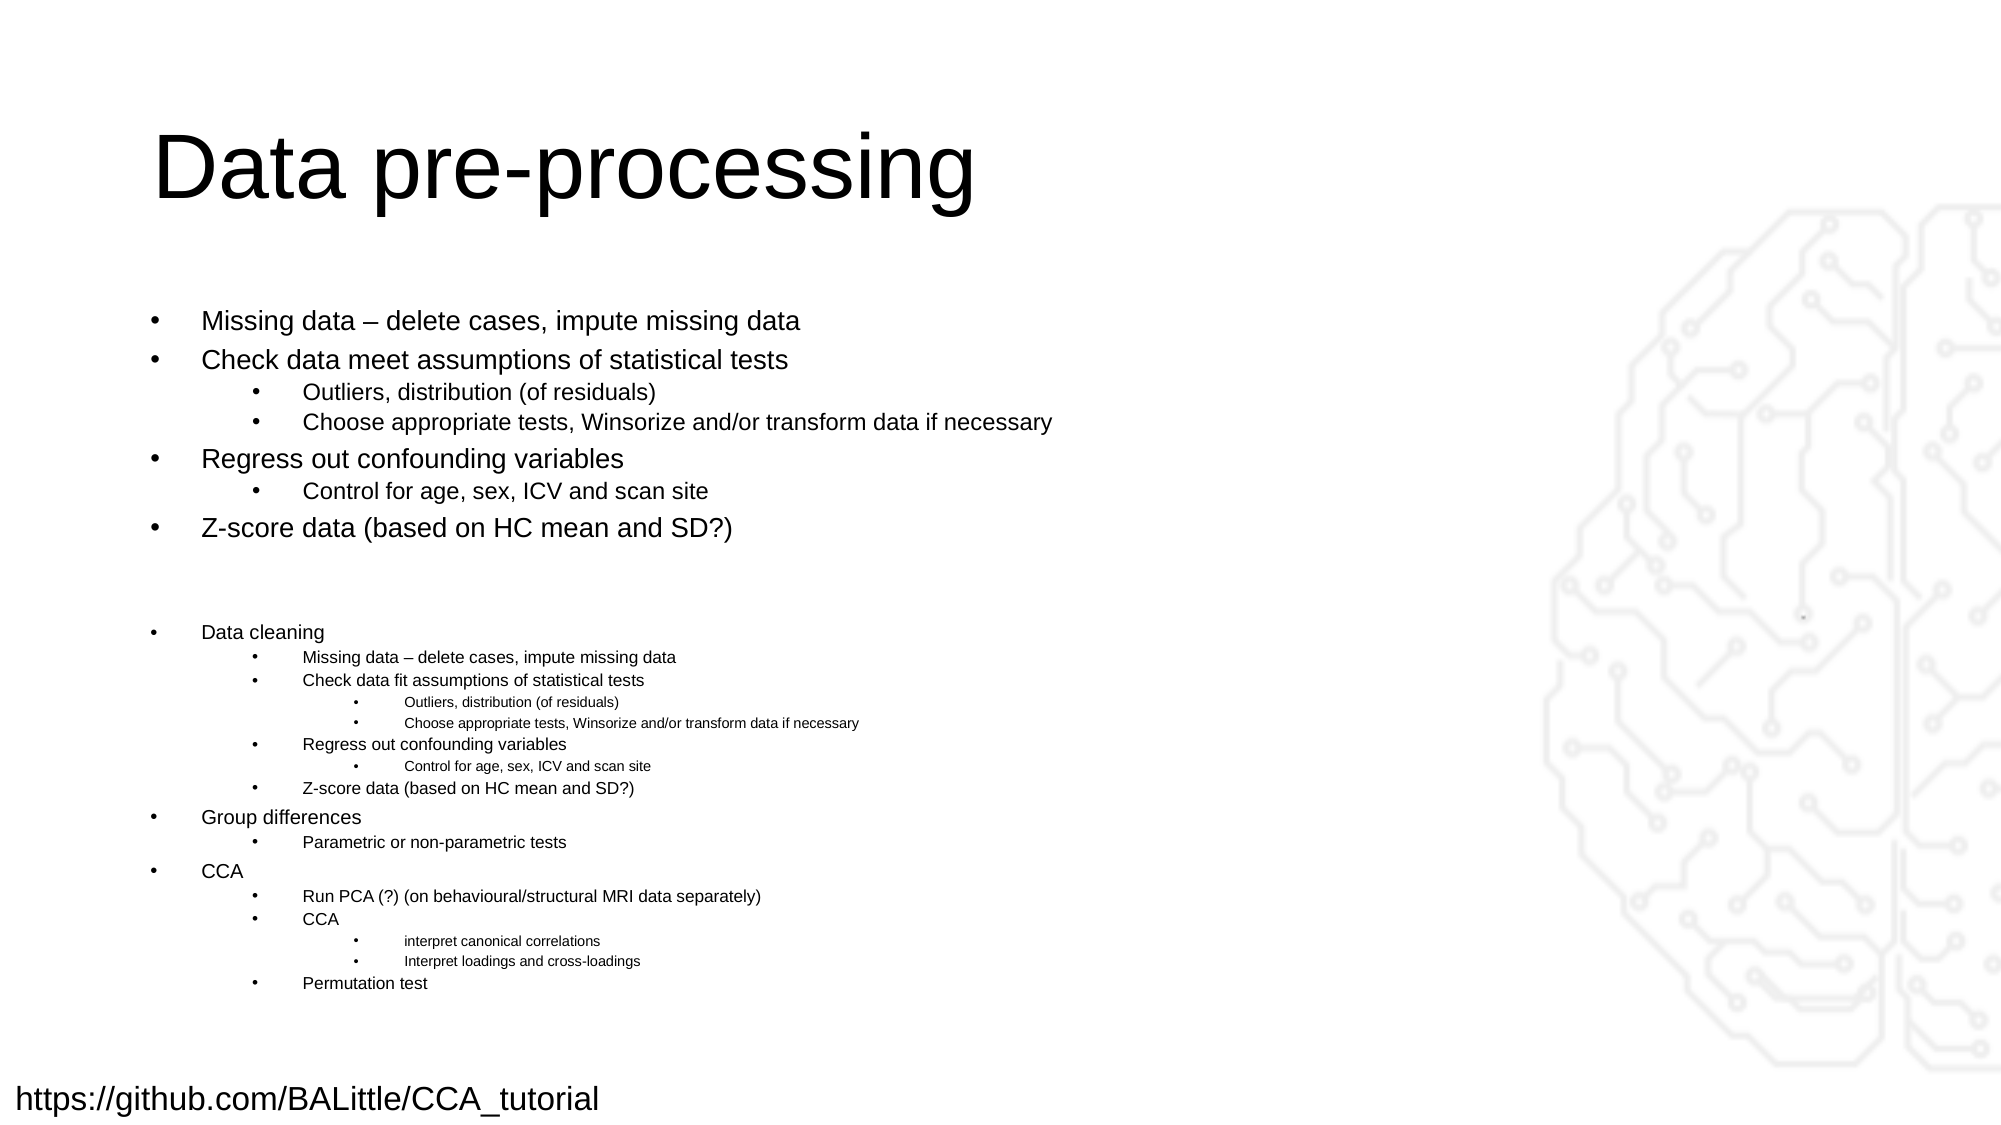

# Data pre-processing
Missing data – delete cases, impute missing data
Check data meet assumptions of statistical tests
Outliers, distribution (of residuals)
Choose appropriate tests, Winsorize and/or transform data if necessary
Regress out confounding variables
Control for age, sex, ICV and scan site
Z-score data (based on HC mean and SD?)

Data cleaning
Missing data – delete cases, impute missing data
Check data fit assumptions of statistical tests
Outliers, distribution (of residuals)
Choose appropriate tests, Winsorize and/or transform data if necessary
Regress out confounding variables
Control for age, sex, ICV and scan site
Z-score data (based on HC mean and SD?)
Group differences
Parametric or non-parametric tests
CCA
Run PCA (?) (on behavioural/structural MRI data separately)
CCA
interpret canonical correlations
Interpret loadings and cross-loadings
Permutation test

https://github.com/BALittle/CCA_tutorial